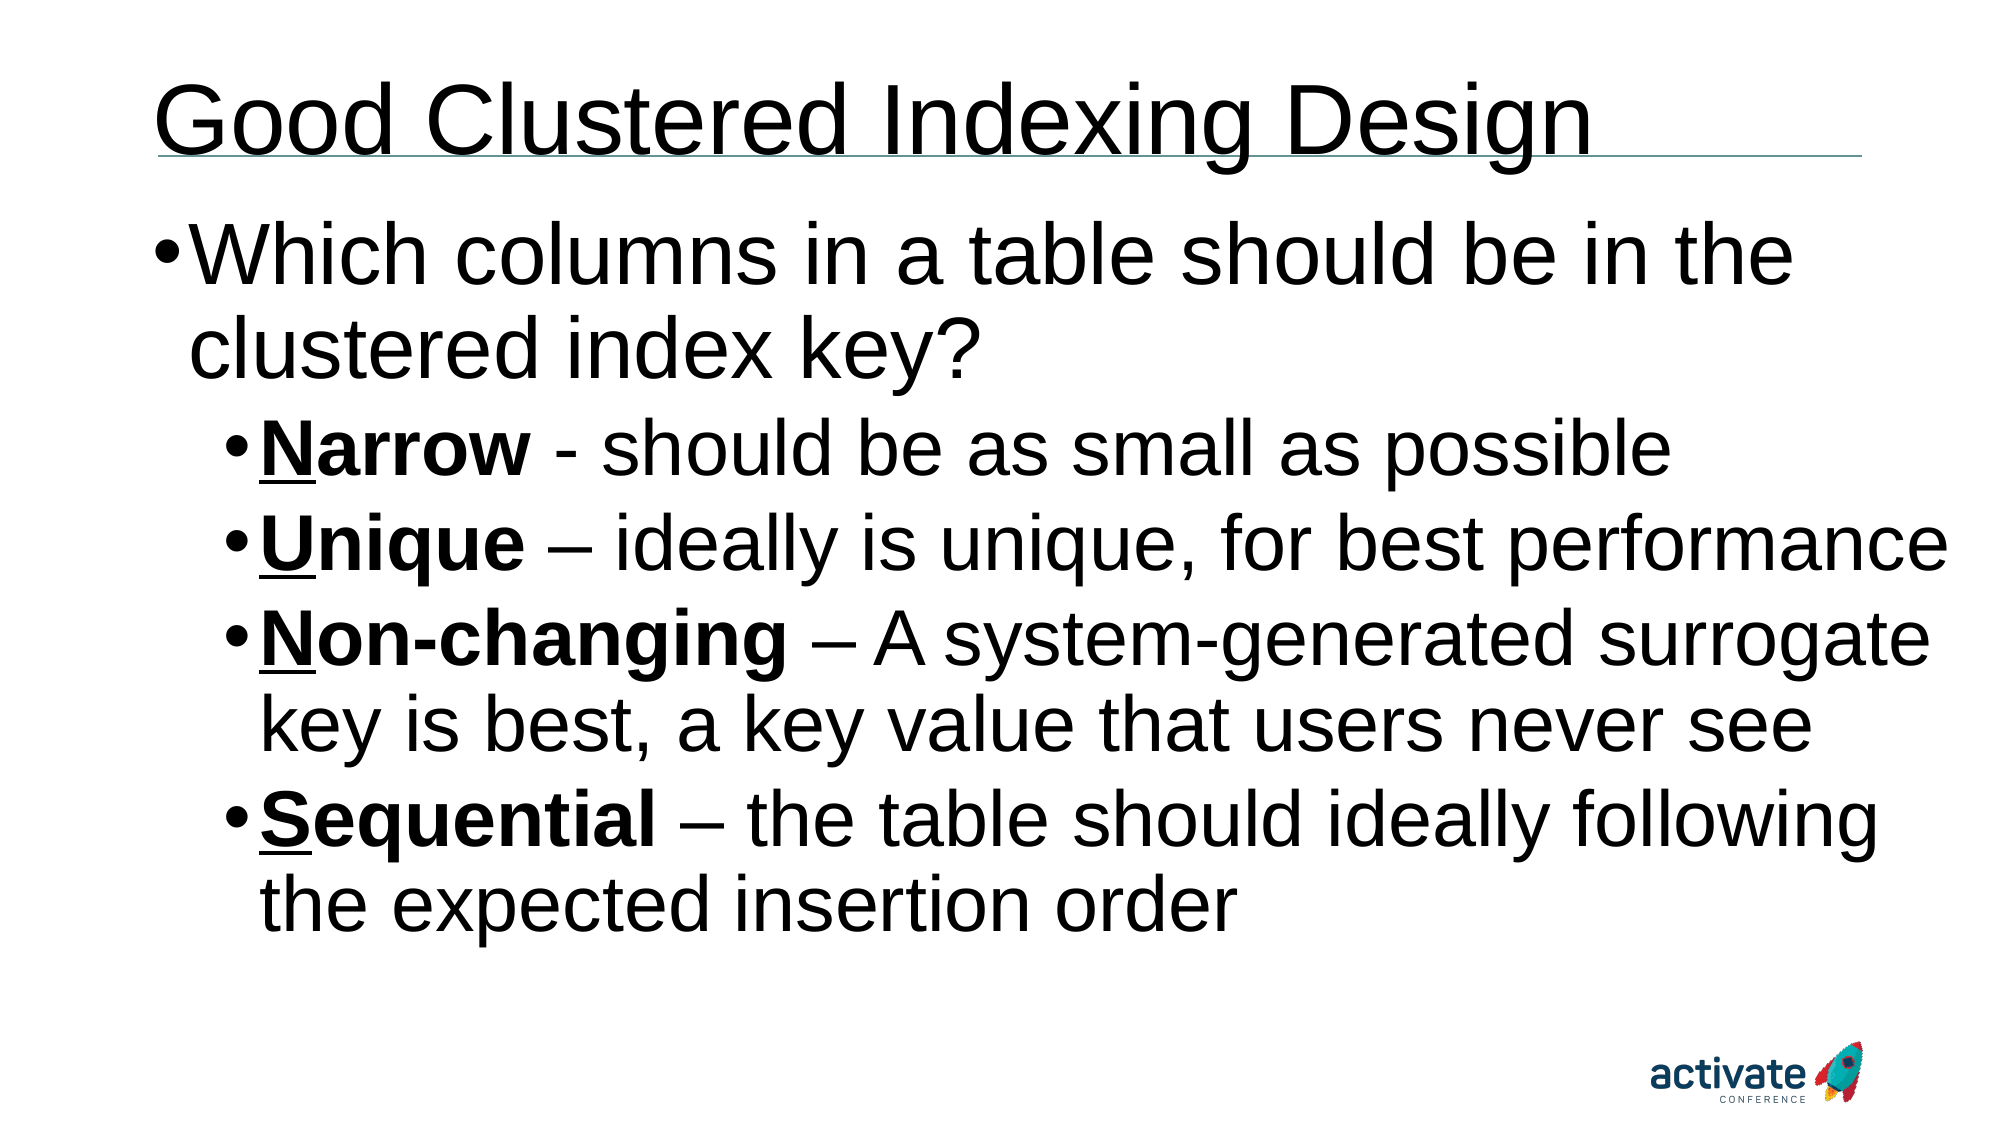

# Good Clustered Indexing Design
Which columns in a table should be in the clustered index key?
Narrow - should be as small as possible
Unique – ideally is unique, for best performance
Non-changing – A system-generated surrogate key is best, a key value that users never see
Sequential – the table should ideally following the expected insertion order